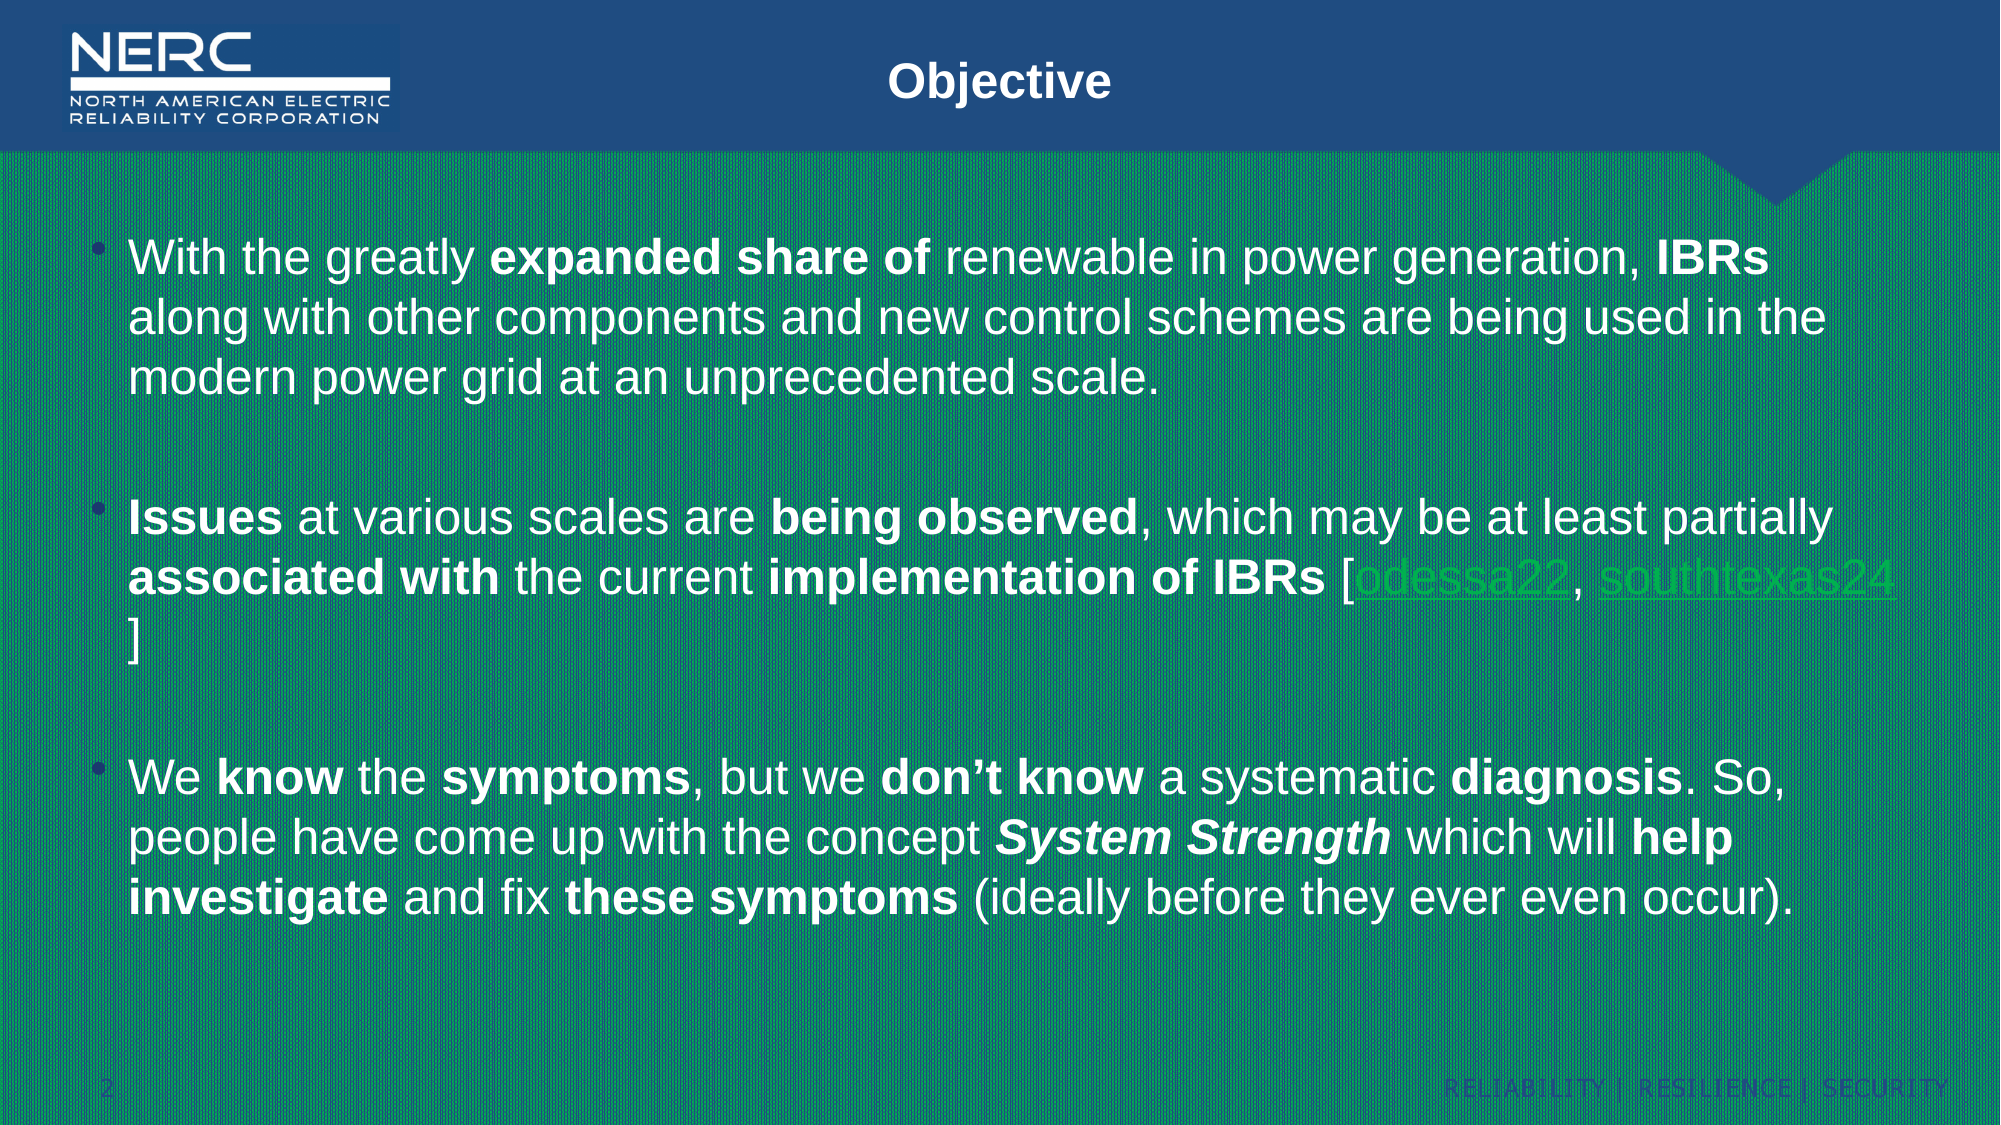

# Objective
With the greatly expanded share of renewable in power generation, IBRs along with other components and new control schemes are being used in the modern power grid at an unprecedented scale.

Issues at various scales are being observed, which may be at least partially associated with the current implementation of IBRs [odessa22, southtexas24]

We know the symptoms, but we don’t know a systematic diagnosis. So, people have come up with the concept System Strength which will help investigate and fix these symptoms (ideally before they ever even occur).